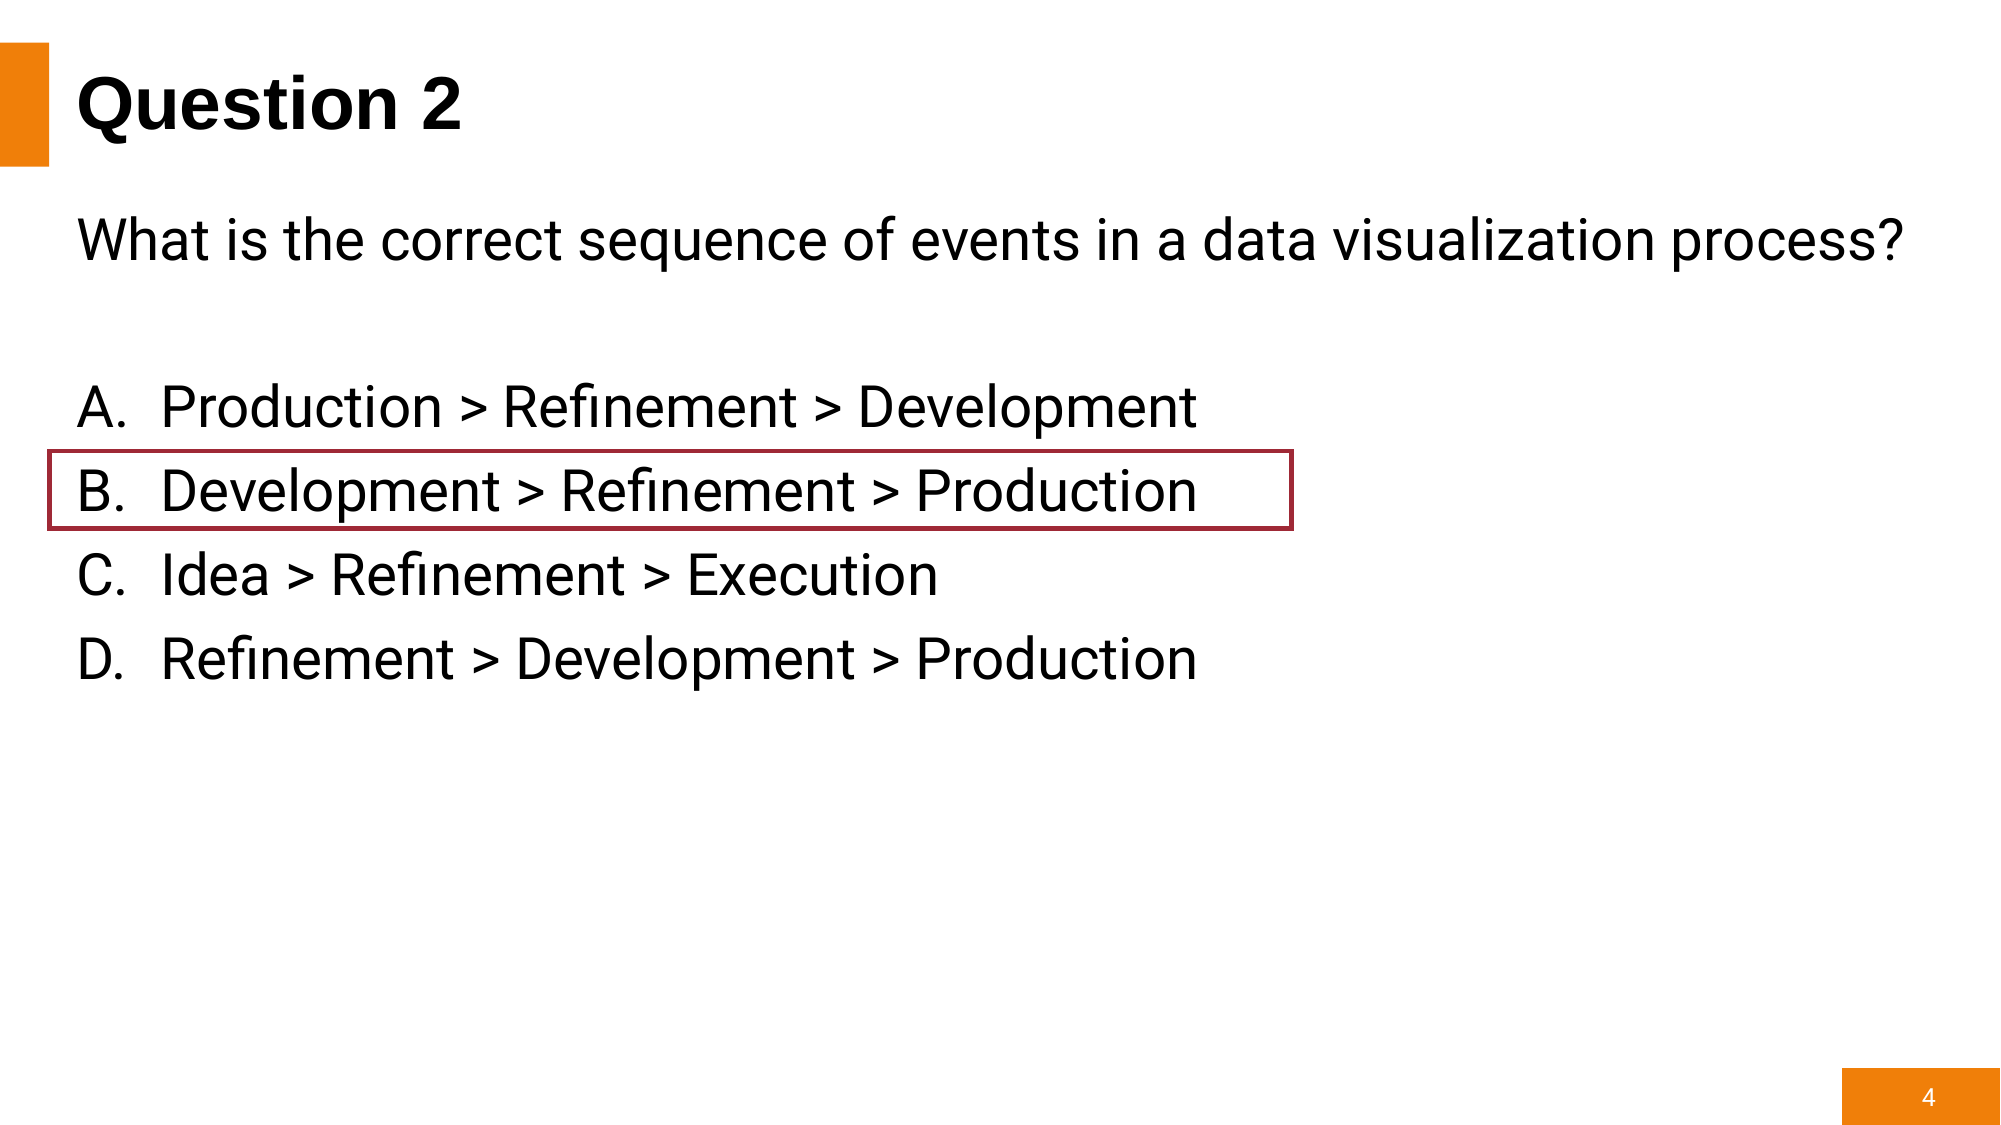

# Question 2
What is the correct sequence of events in a data visualization process?

Production > Refinement > Development
Development > Refinement > Production
Idea > Refinement > Execution
Refinement > Development > Production

4